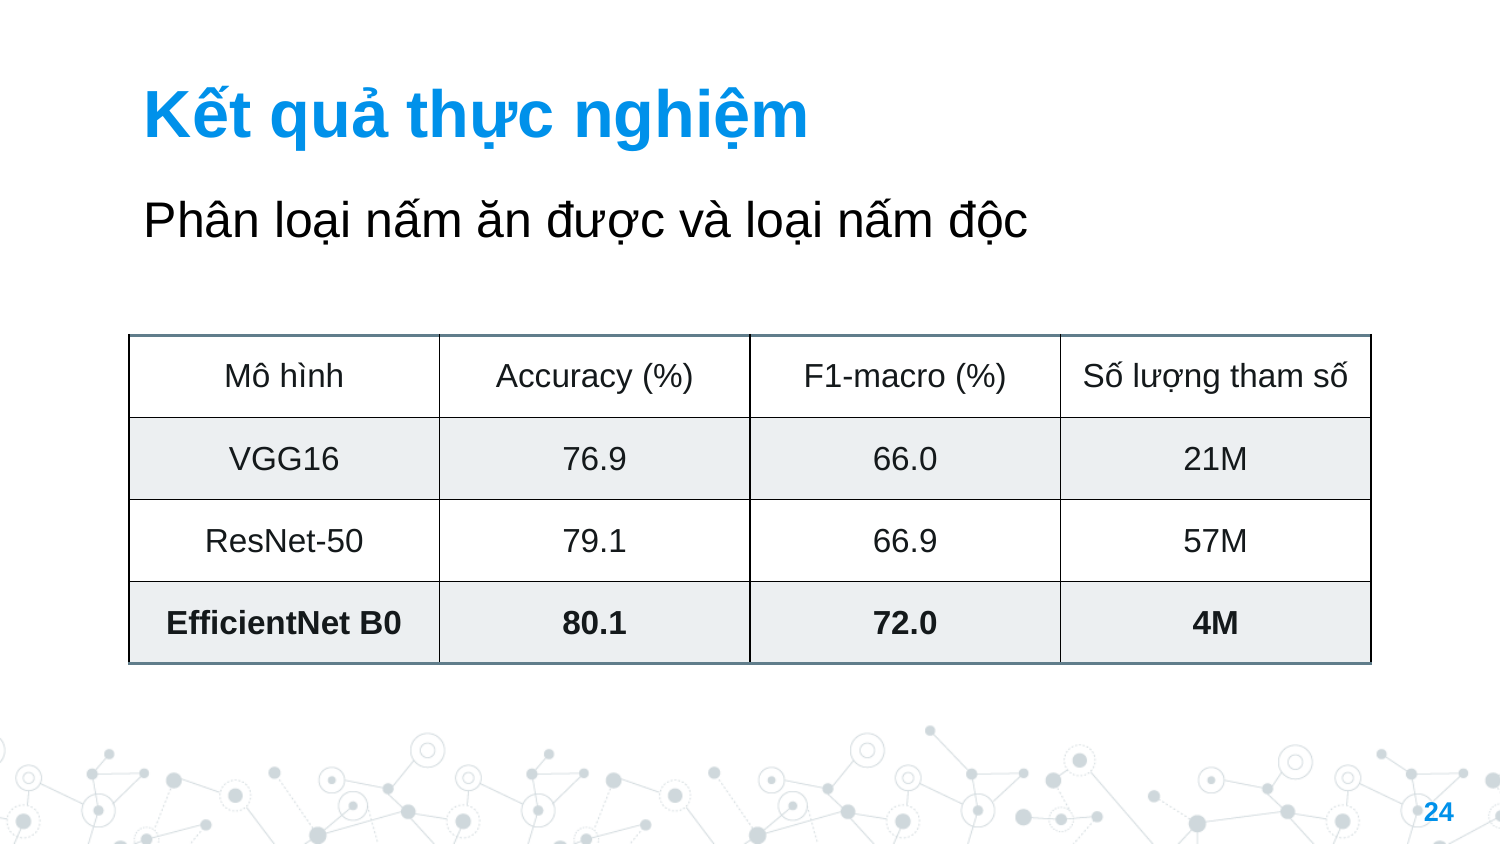

# Kết quả thực nghiệm
Phân loại nấm ăn được và loại nấm độc
| Mô hình | Accuracy (%) | F1-macro (%) | Số lượng tham số |
| --- | --- | --- | --- |
| VGG16 | 76.9 | 66.0 | 21M |
| ResNet-50 | 79.1 | 66.9 | 57M |
| EfficientNet B0 | 80.1 | 72.0 | 4M |
24